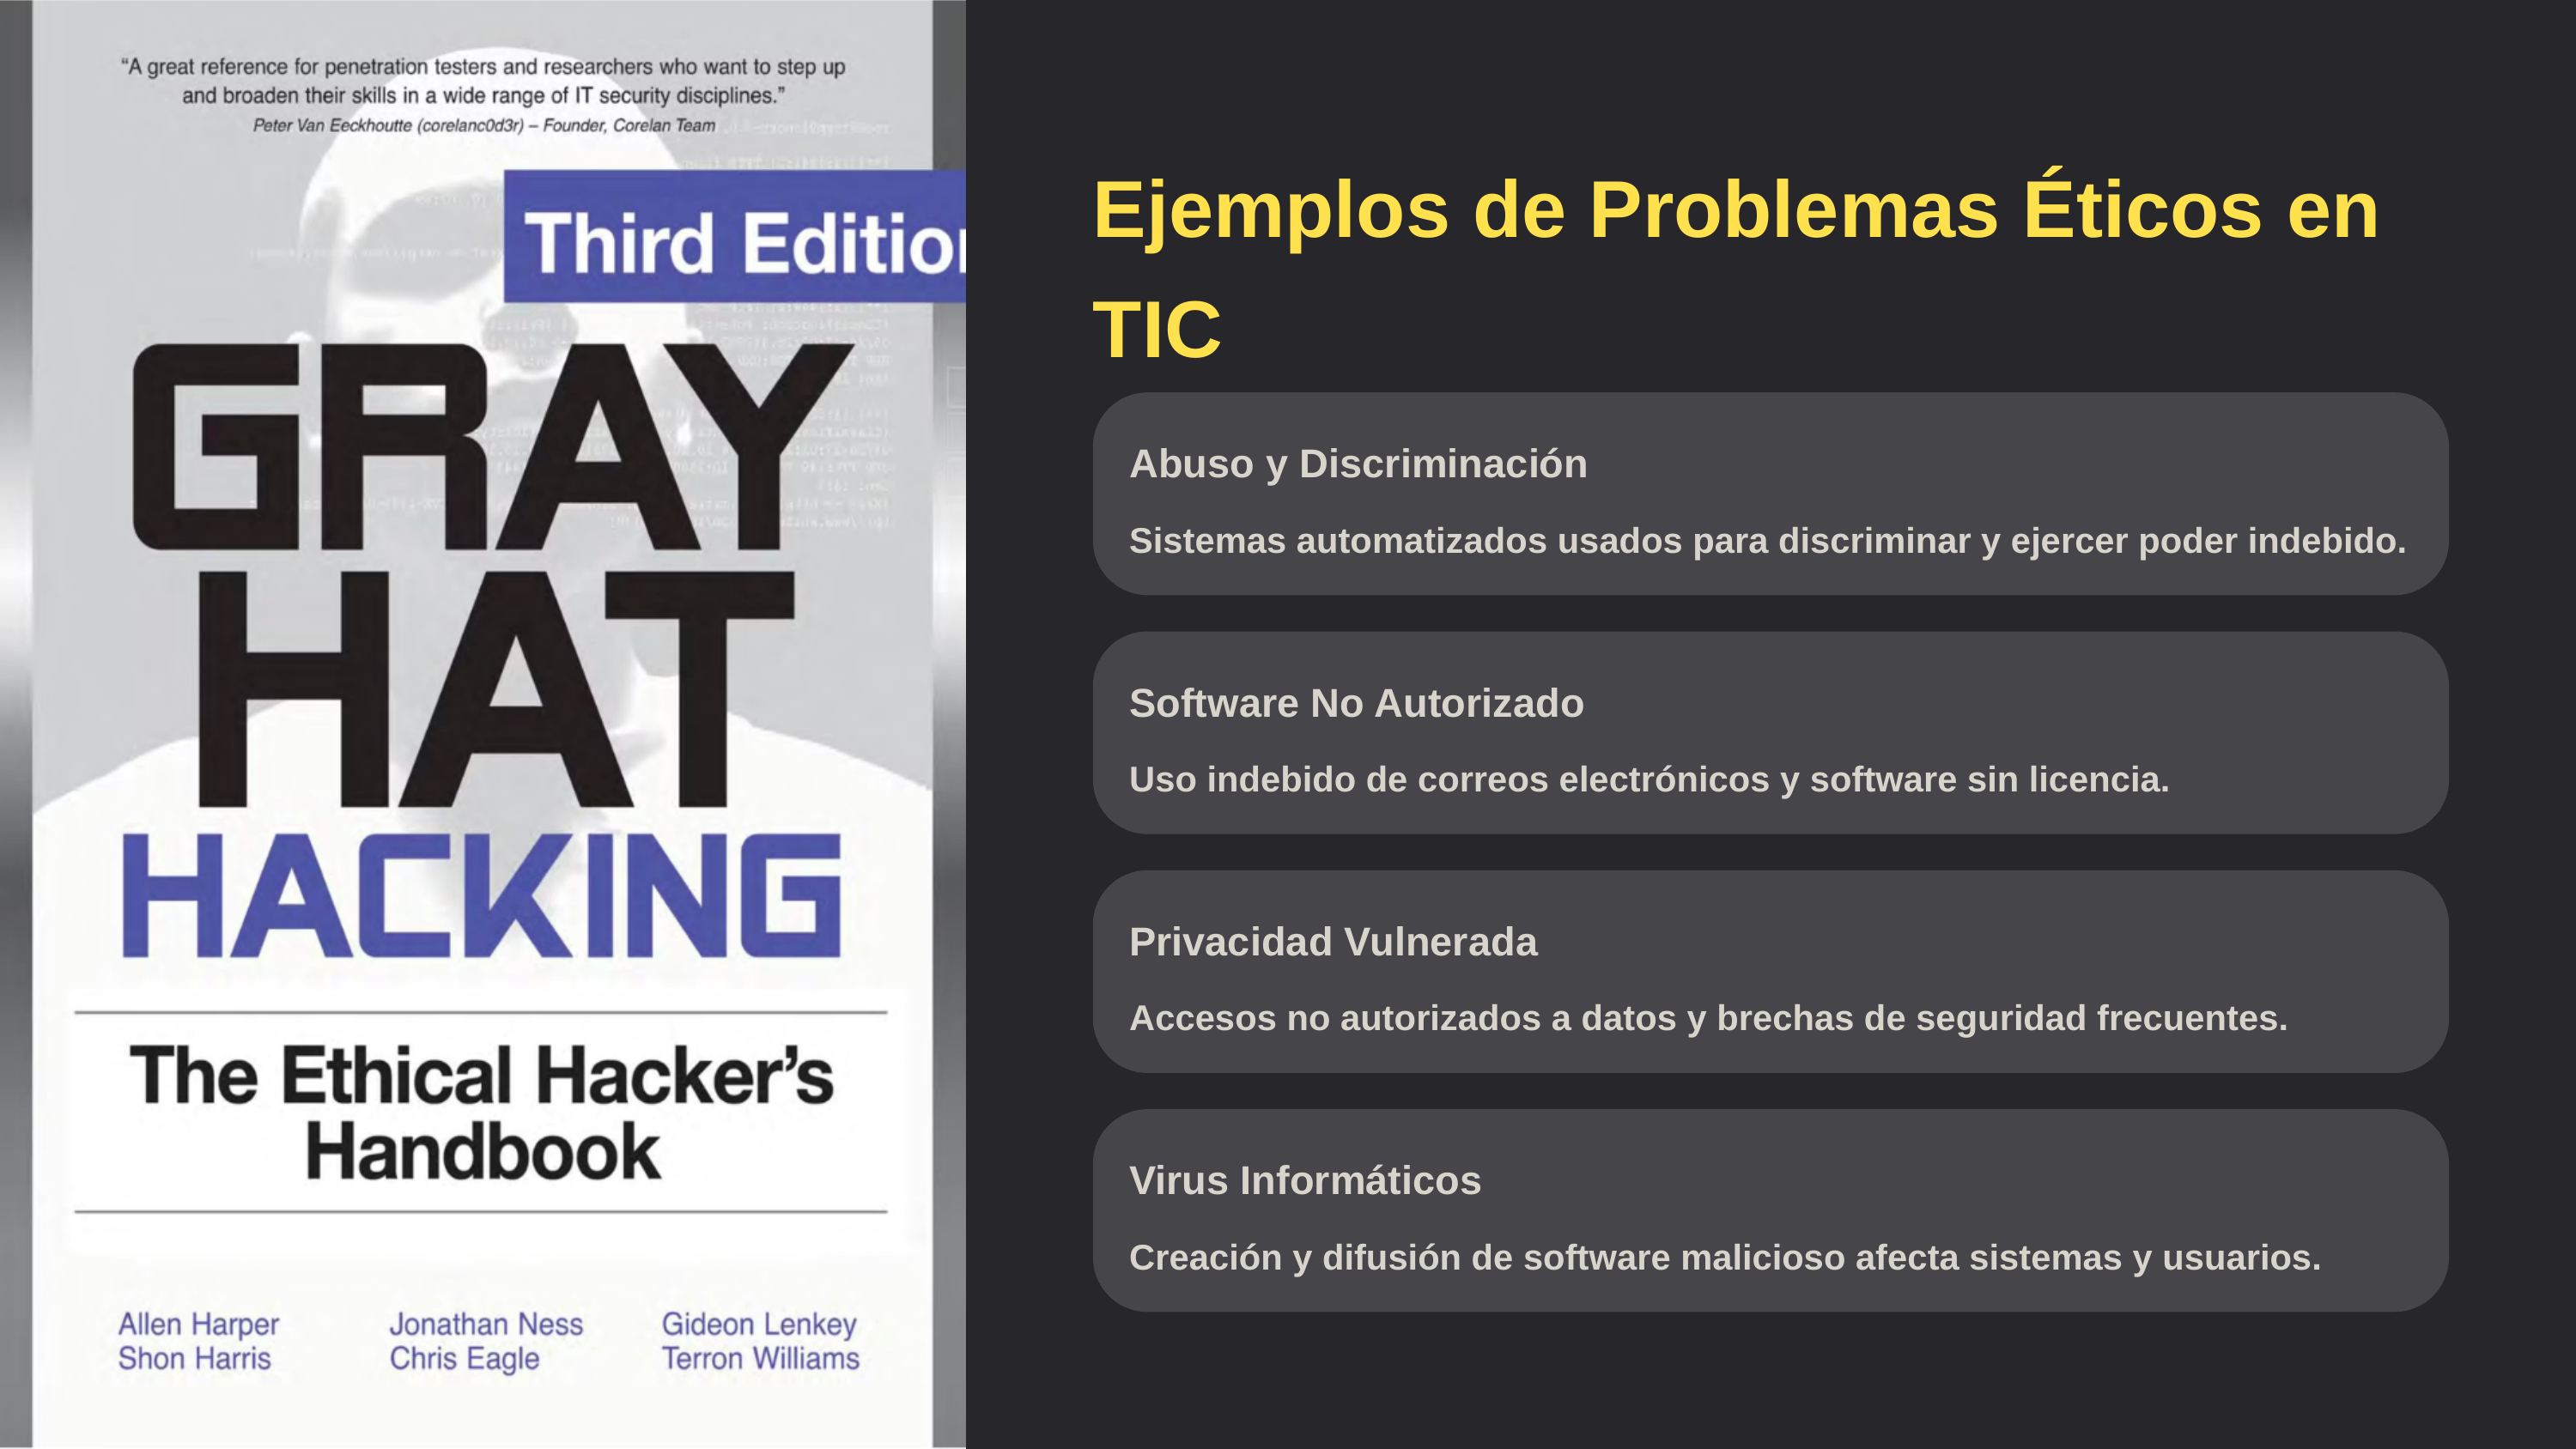

Ejemplos de Problemas Éticos en TIC

Abuso y Discriminación

Sistemas automatizados usados para discriminar y ejercer poder indebido.

Software No Autorizado

Uso indebido de correos electrónicos y software sin licencia.

Privacidad Vulnerada

Accesos no autorizados a datos y brechas de seguridad frecuentes.

Virus Informáticos

Creación y difusión de software malicioso afecta sistemas y usuarios.